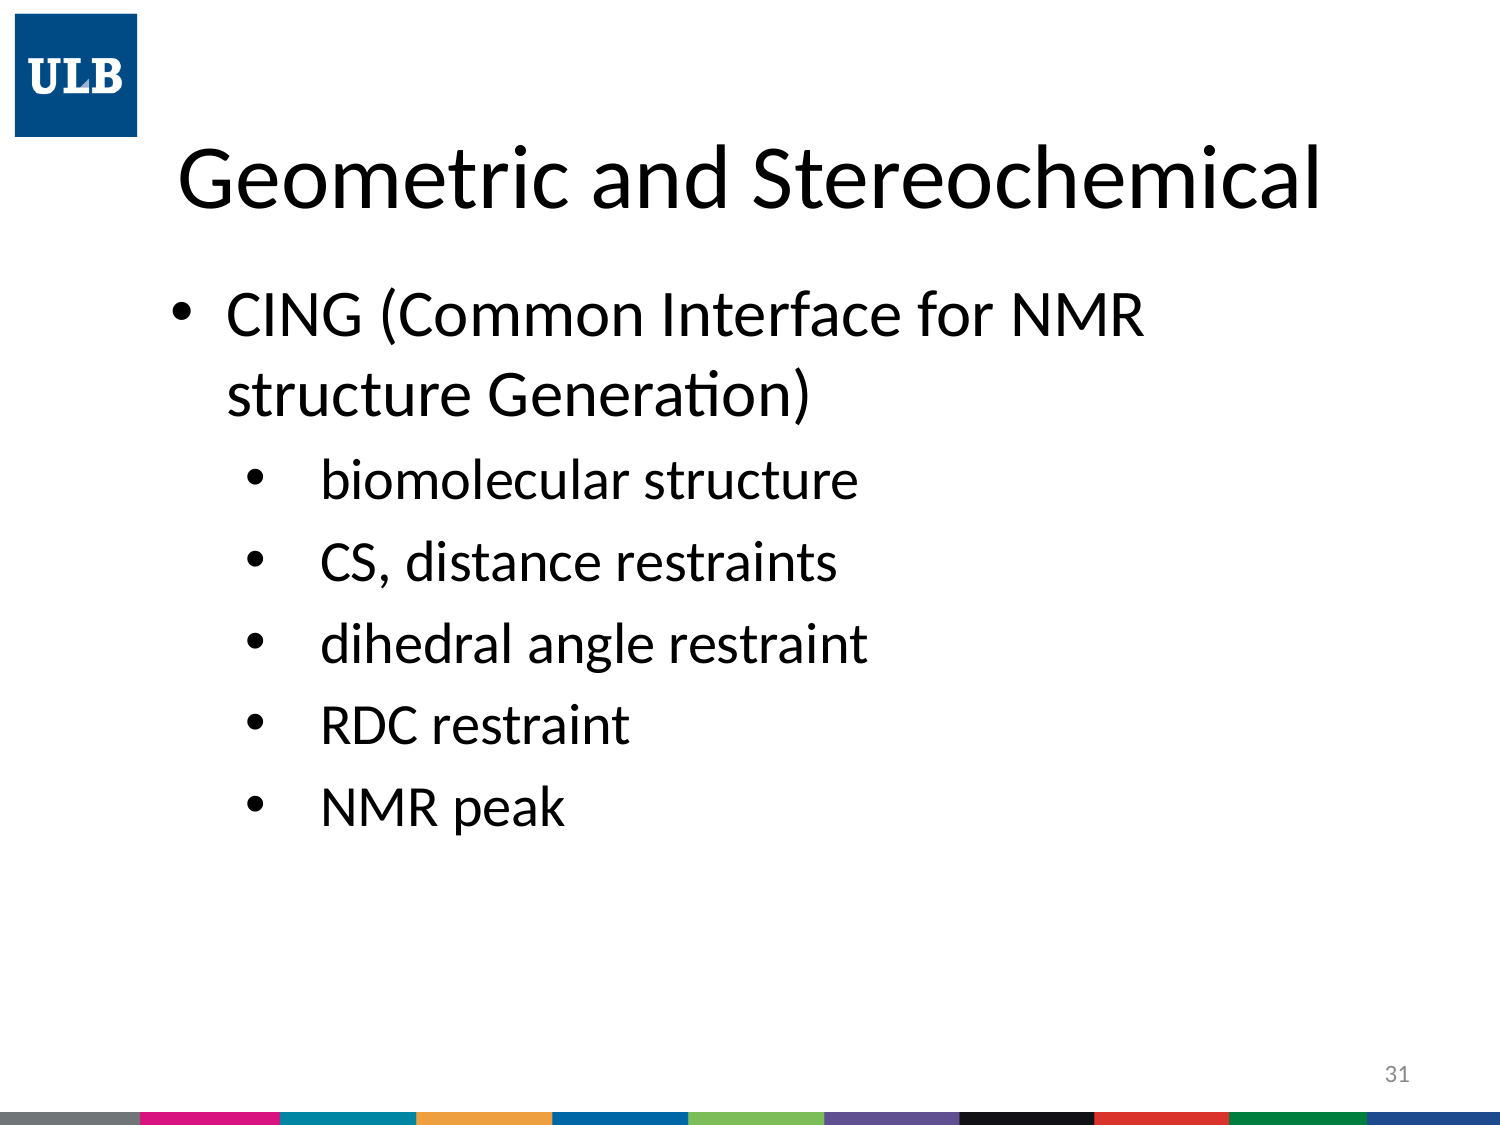

# Geometric and Stereochemical
CING (Common Interface for NMR structure Generation)
biomolecular structure
CS, distance restraints
dihedral angle restraint
RDC restraint
NMR peak
31